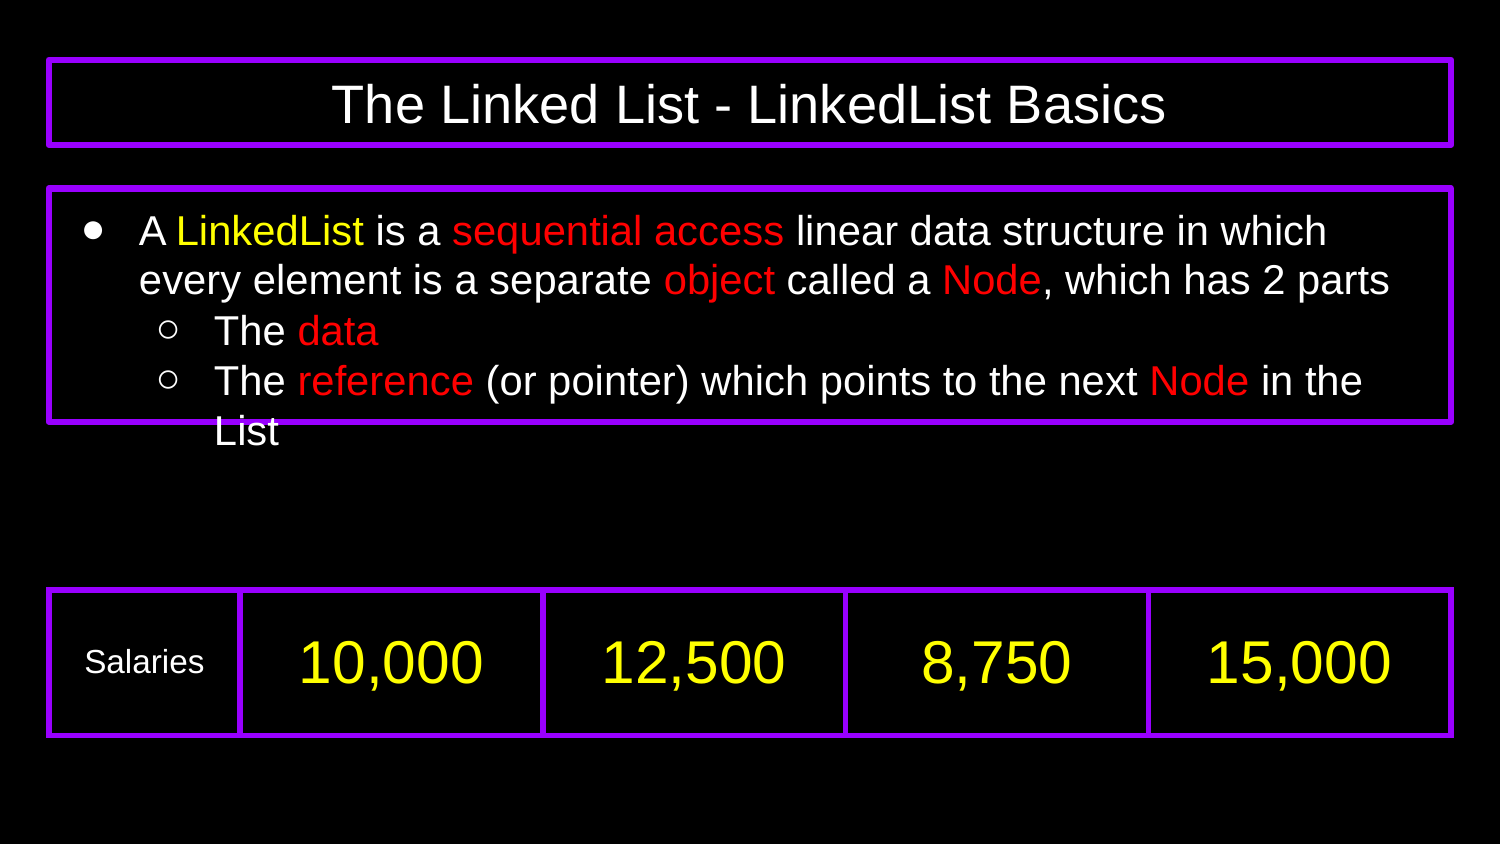

The Linked List - LinkedList Basics
# A LinkedList is a sequential access linear data structure in which every element is a separate object called a Node, which has 2 parts
The data
The reference (or pointer) which points to the next Node in the List
| Salaries | 10,000 | 12,500 | 8,750 | 15,000 |
| --- | --- | --- | --- | --- |